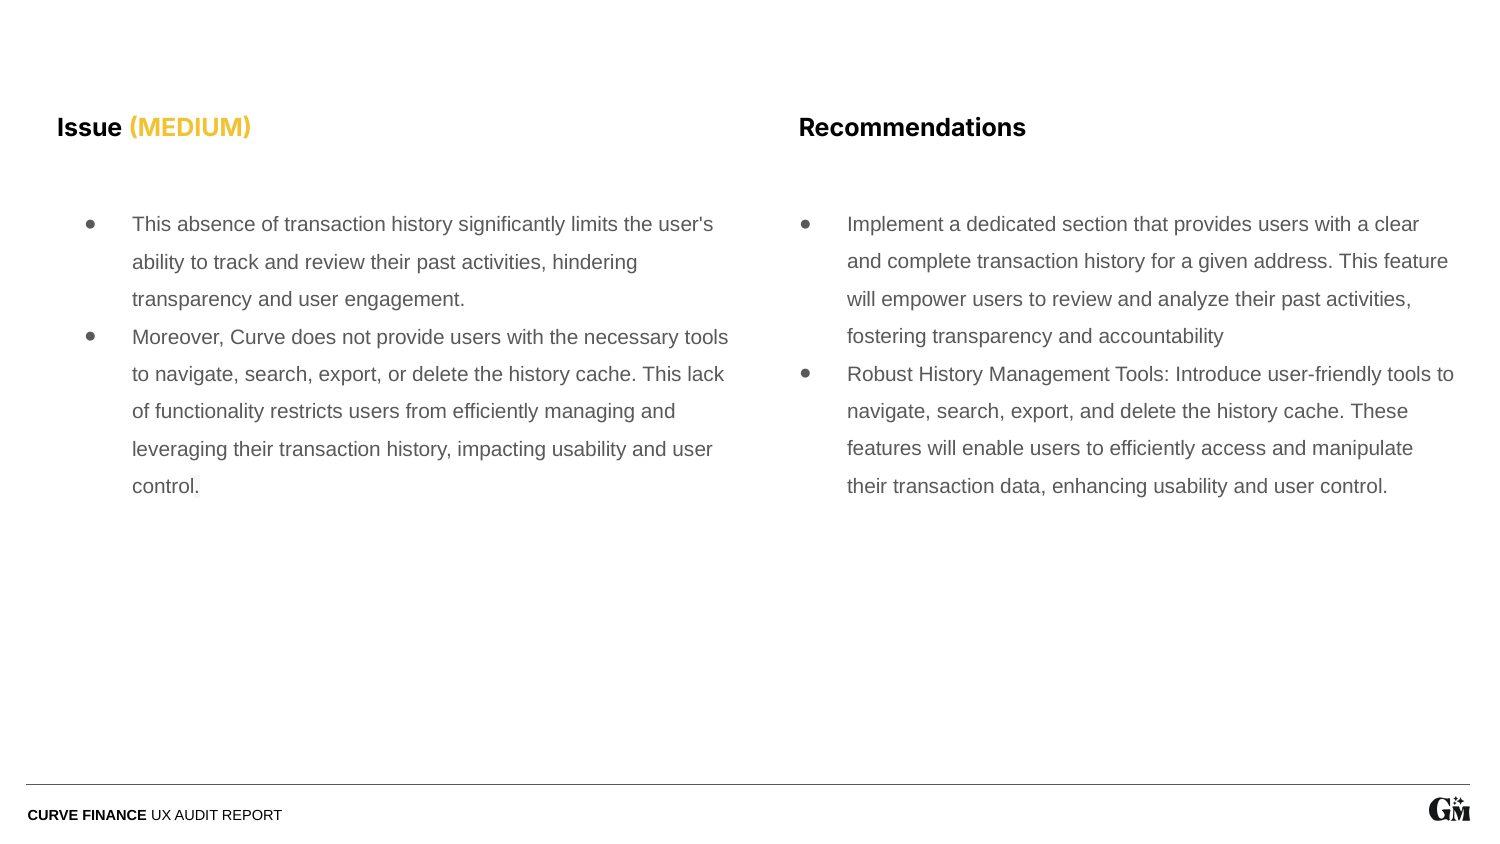

Recommendations
Issue (MEDIUM)
Implement a dedicated section that provides users with a clear and complete transaction history for a given address. This feature will empower users to review and analyze their past activities, fostering transparency and accountability
Robust History Management Tools: Introduce user-friendly tools to navigate, search, export, and delete the history cache. These features will enable users to efficiently access and manipulate their transaction data, enhancing usability and user control.
This absence of transaction history significantly limits the user's ability to track and review their past activities, hindering transparency and user engagement.
Moreover, Curve does not provide users with the necessary tools to navigate, search, export, or delete the history cache. This lack of functionality restricts users from efficiently managing and leveraging their transaction history, impacting usability and user control.